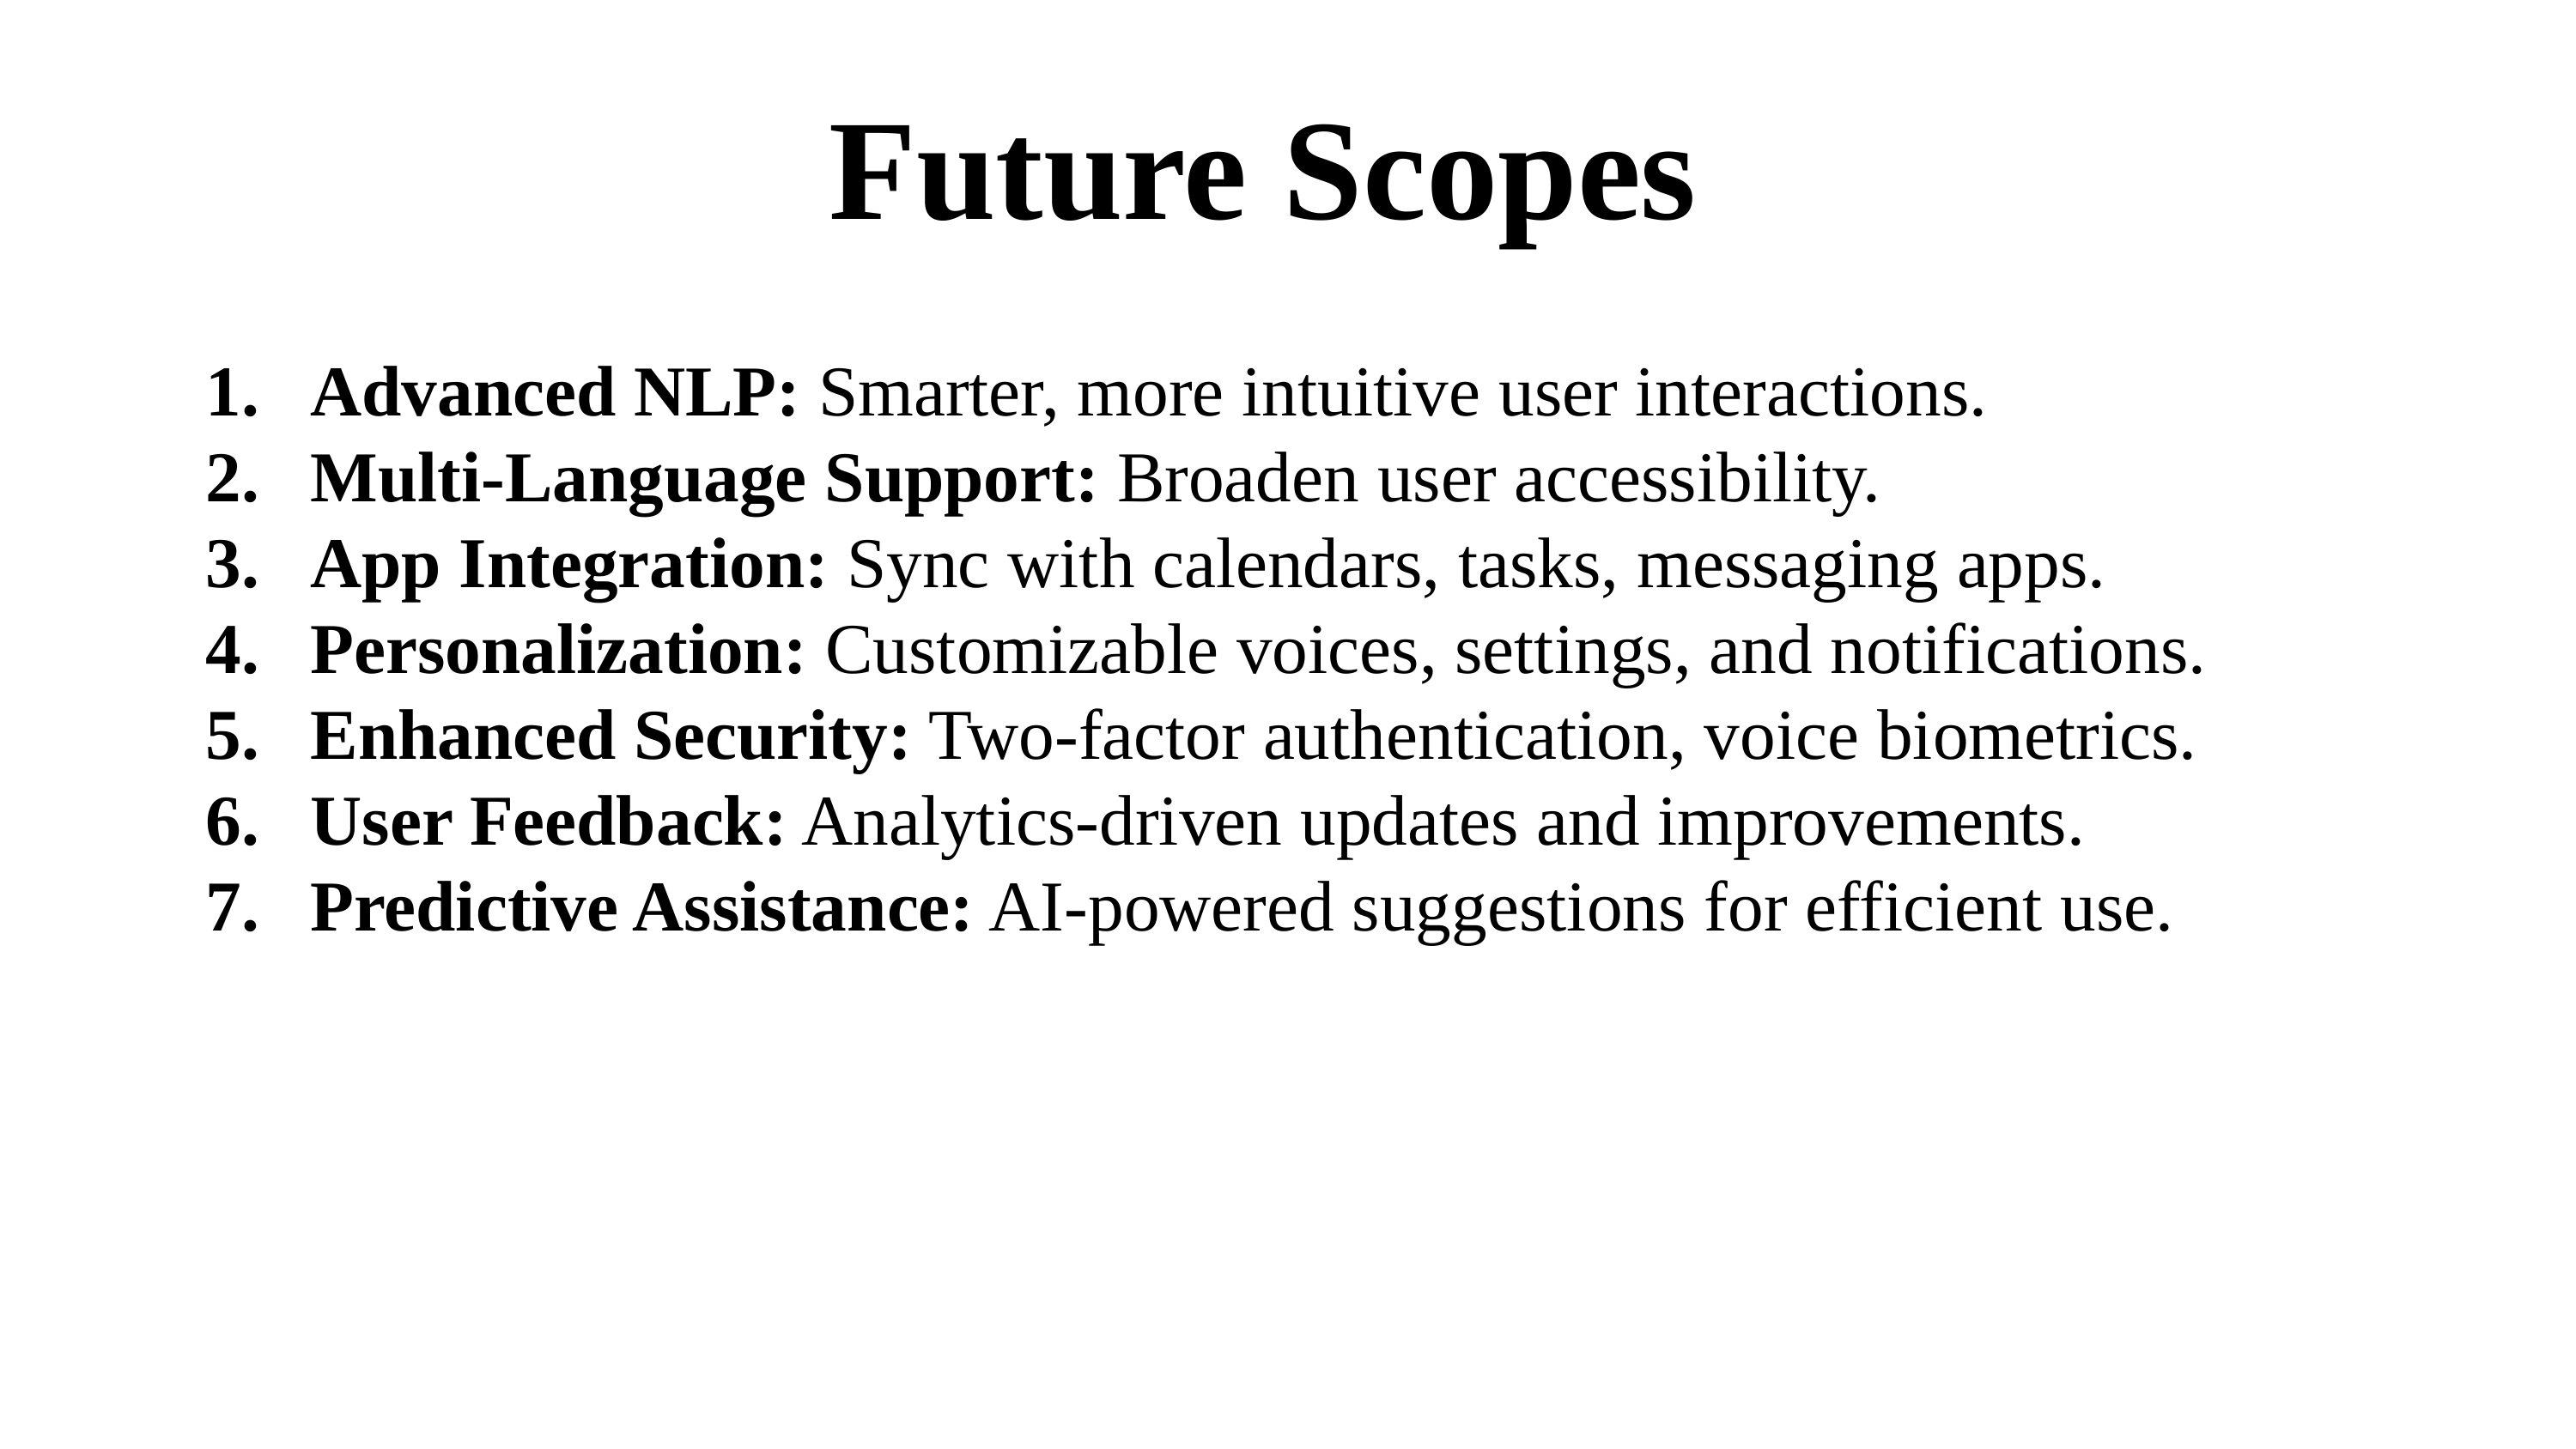

Future Scopes

Advanced NLP: Smarter, more intuitive user interactions.
Multi-Language Support: Broaden user accessibility.
App Integration: Sync with calendars, tasks, messaging apps.
Personalization: Customizable voices, settings, and notifications.
Enhanced Security: Two-factor authentication, voice biometrics.
User Feedback: Analytics-driven updates and improvements.
Predictive Assistance: AI-powered suggestions for efficient use.